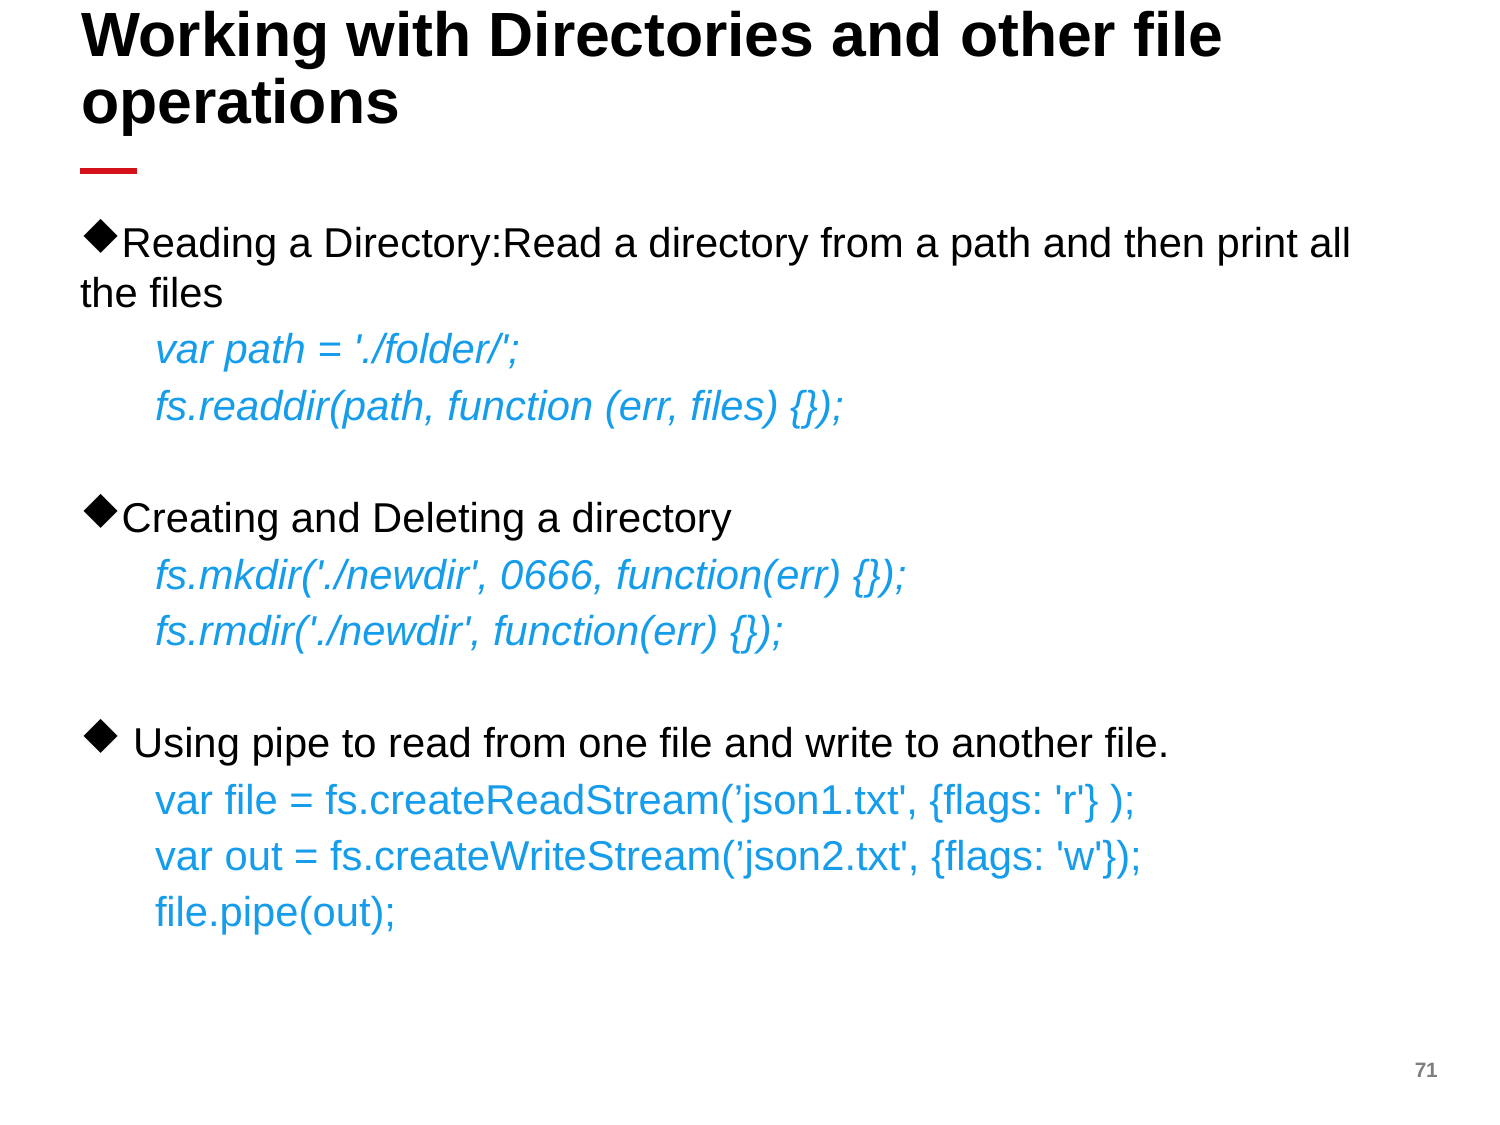

# Working with Directories and other file operations
Reading a Directory:Read a directory from a path and then print all the files
var path = './folder/';
fs.readdir(path, function (err, files) {});

Creating and Deleting a directory
fs.mkdir('./newdir', 0666, function(err) {});
fs.rmdir('./newdir', function(err) {});

 Using pipe to read from one file and write to another file.
var file = fs.createReadStream(’json1.txt', {flags: 'r'} );
var out = fs.createWriteStream(’json2.txt', {flags: 'w'});
file.pipe(out);